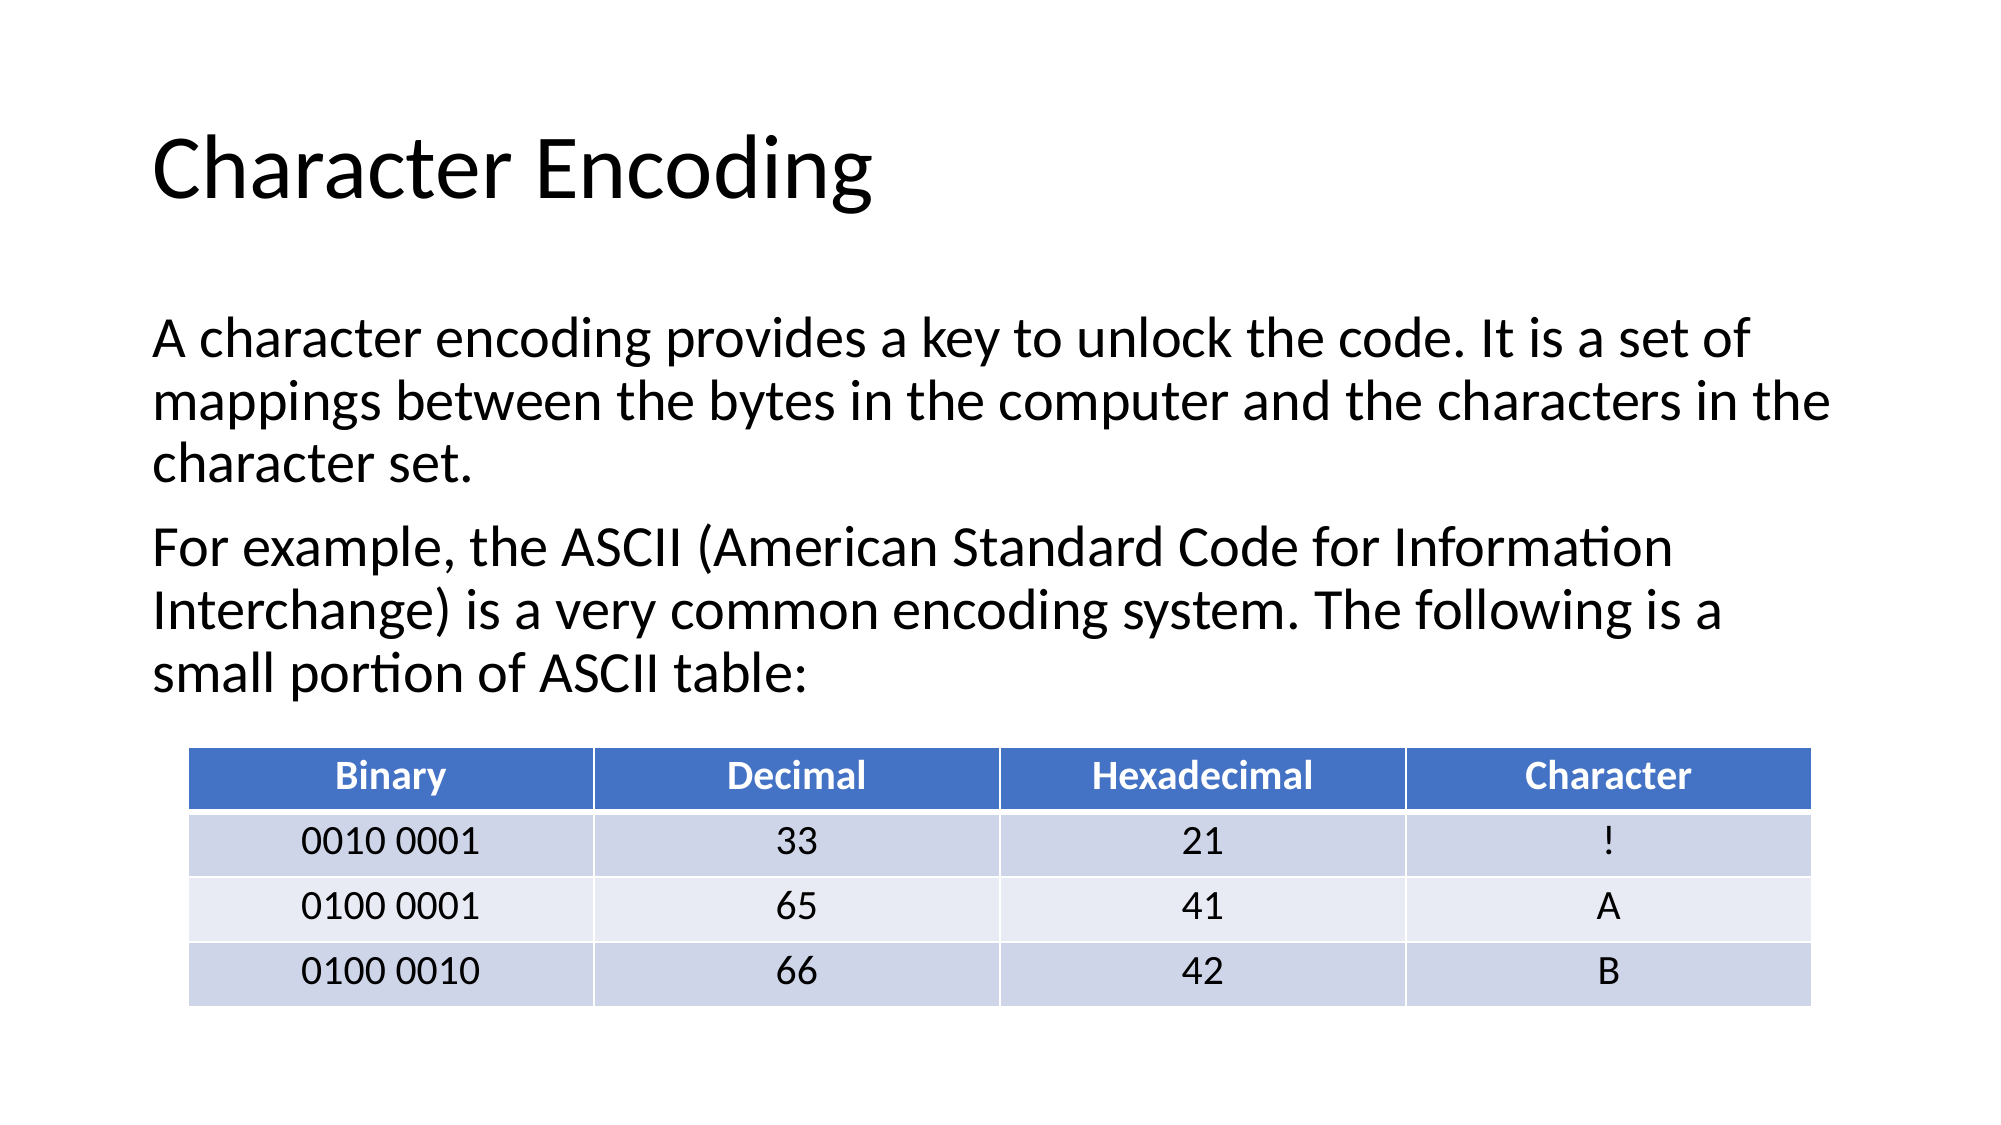

# Character Encoding
A character encoding provides a key to unlock the code. It is a set of mappings between the bytes in the computer and the characters in the character set.
For example, the ASCII (American Standard Code for Information Interchange) is a very common encoding system. The following is a small portion of ASCII table:

| Binary | Decimal | Hexadecimal | Character |
| --- | --- | --- | --- |
| 0010 0001 | 33 | 21 | ! |
| 0100 0001 | 65 | 41 | A |
| 0100 0010 | 66 | 42 | B |